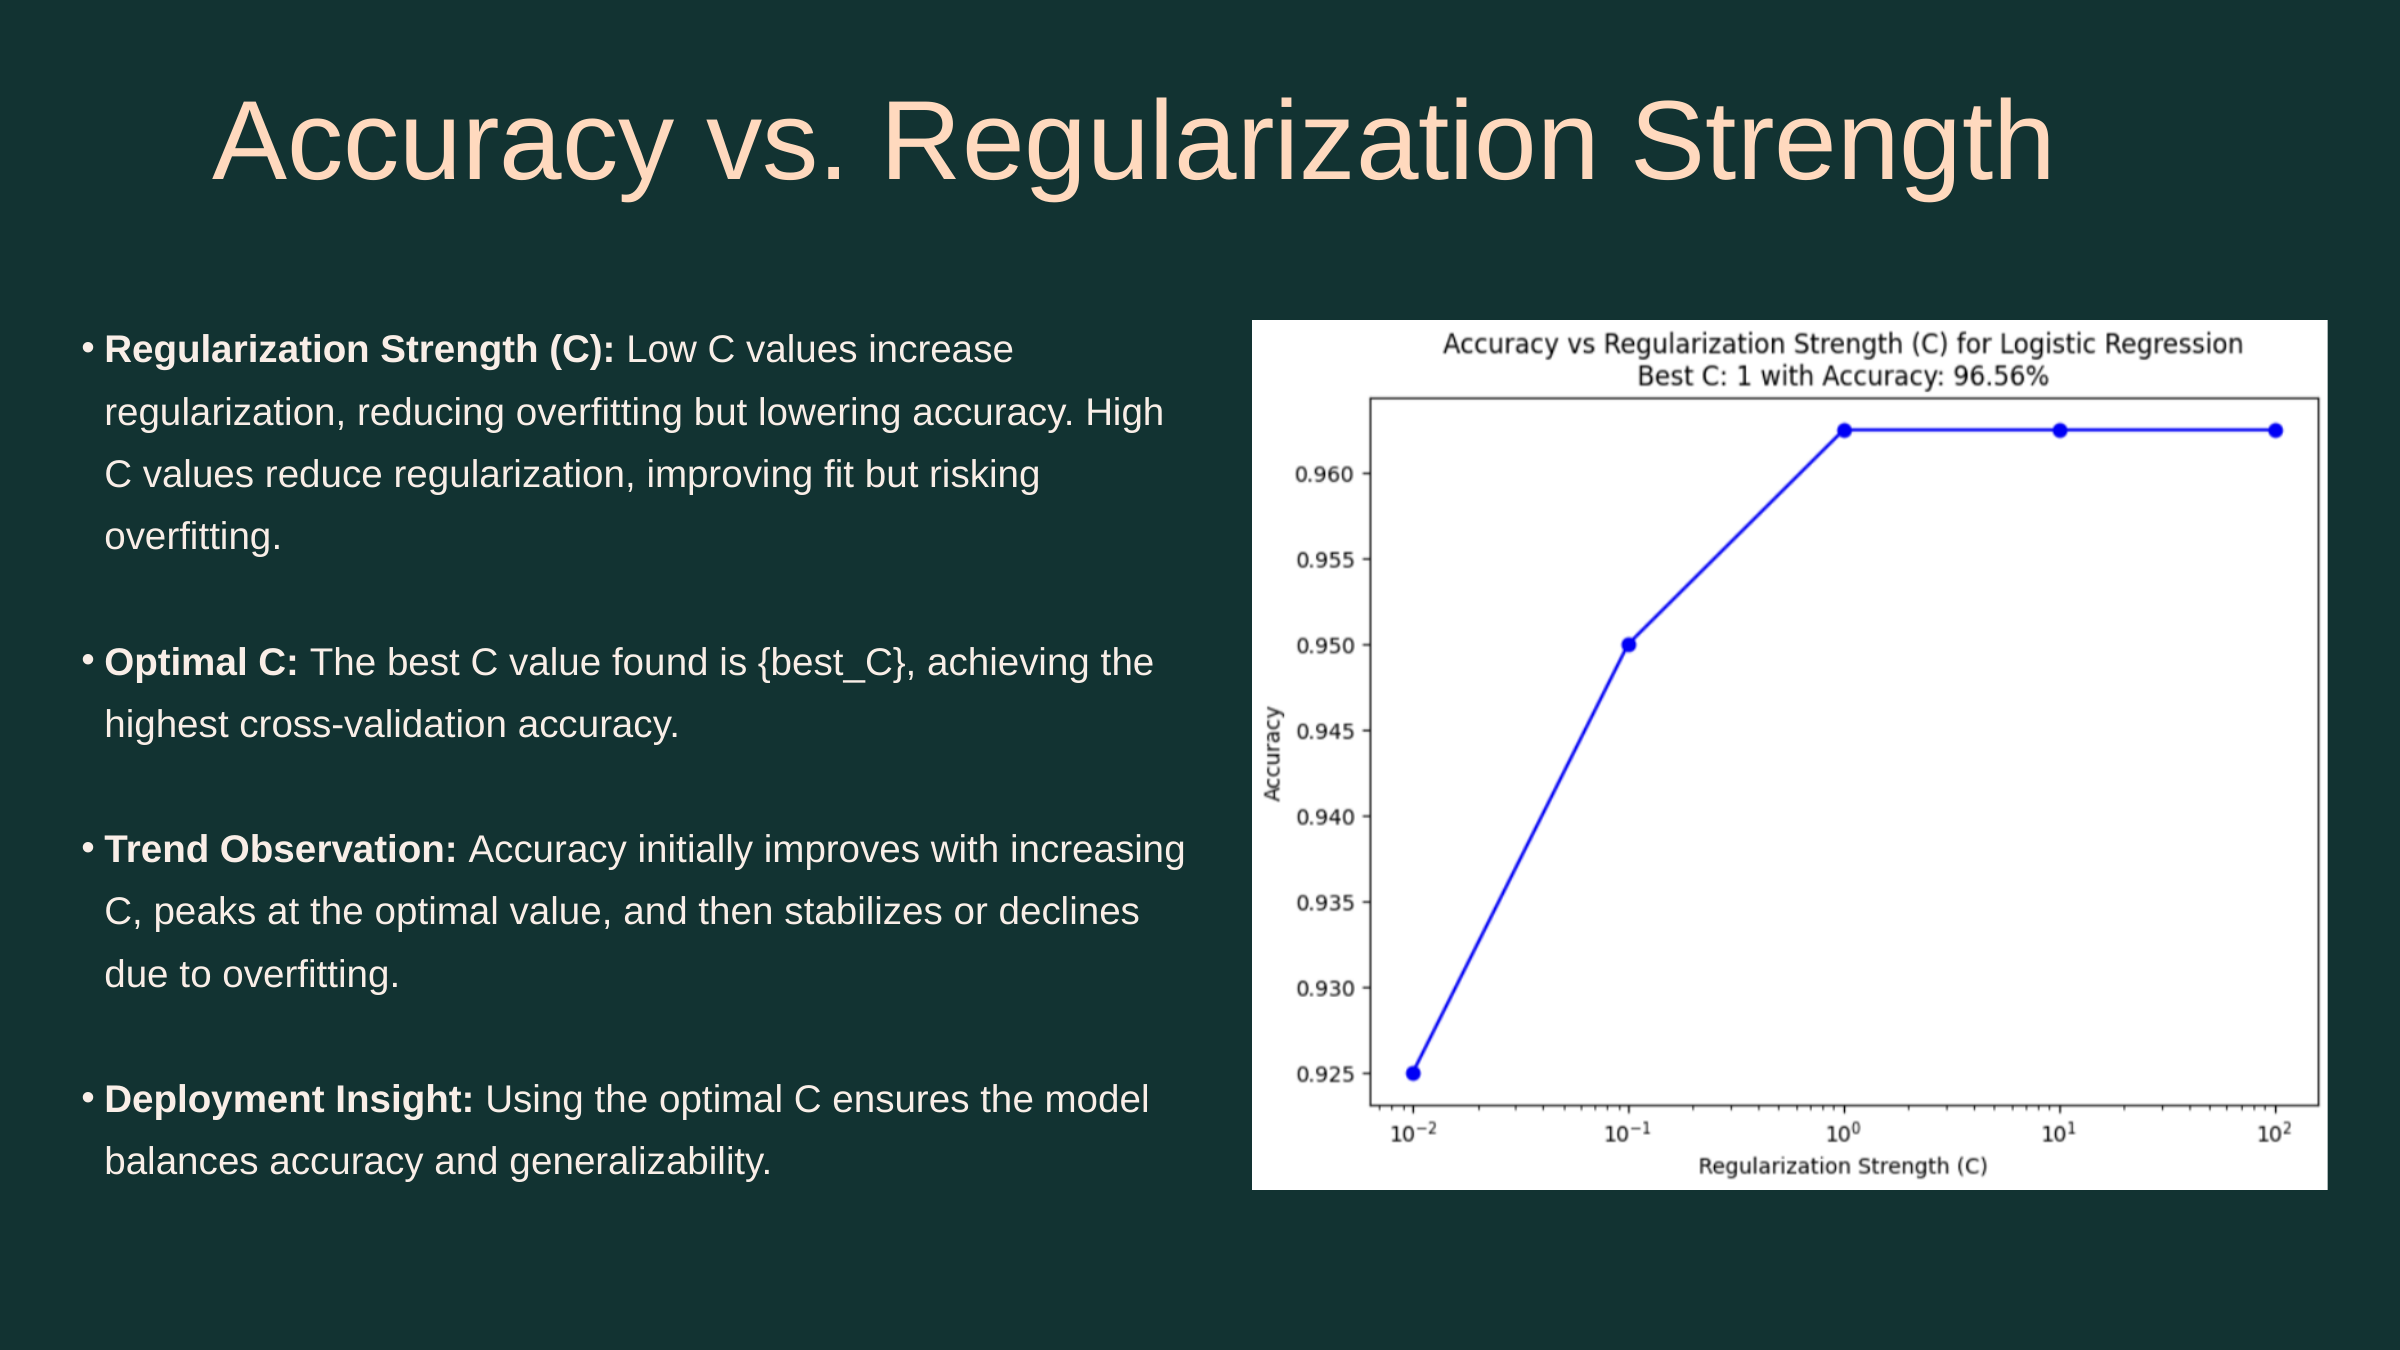

Accuracy vs. Regularization Strength
Regularization Strength (C): Low C values increase regularization, reducing overfitting but lowering accuracy. High C values reduce regularization, improving fit but risking overfitting.

Optimal C: The best C value found is {best_C}, achieving the highest cross-validation accuracy.

Trend Observation: Accuracy initially improves with increasing C, peaks at the optimal value, and then stabilizes or declines due to overfitting.

Deployment Insight: Using the optimal C ensures the model balances accuracy and generalizability.